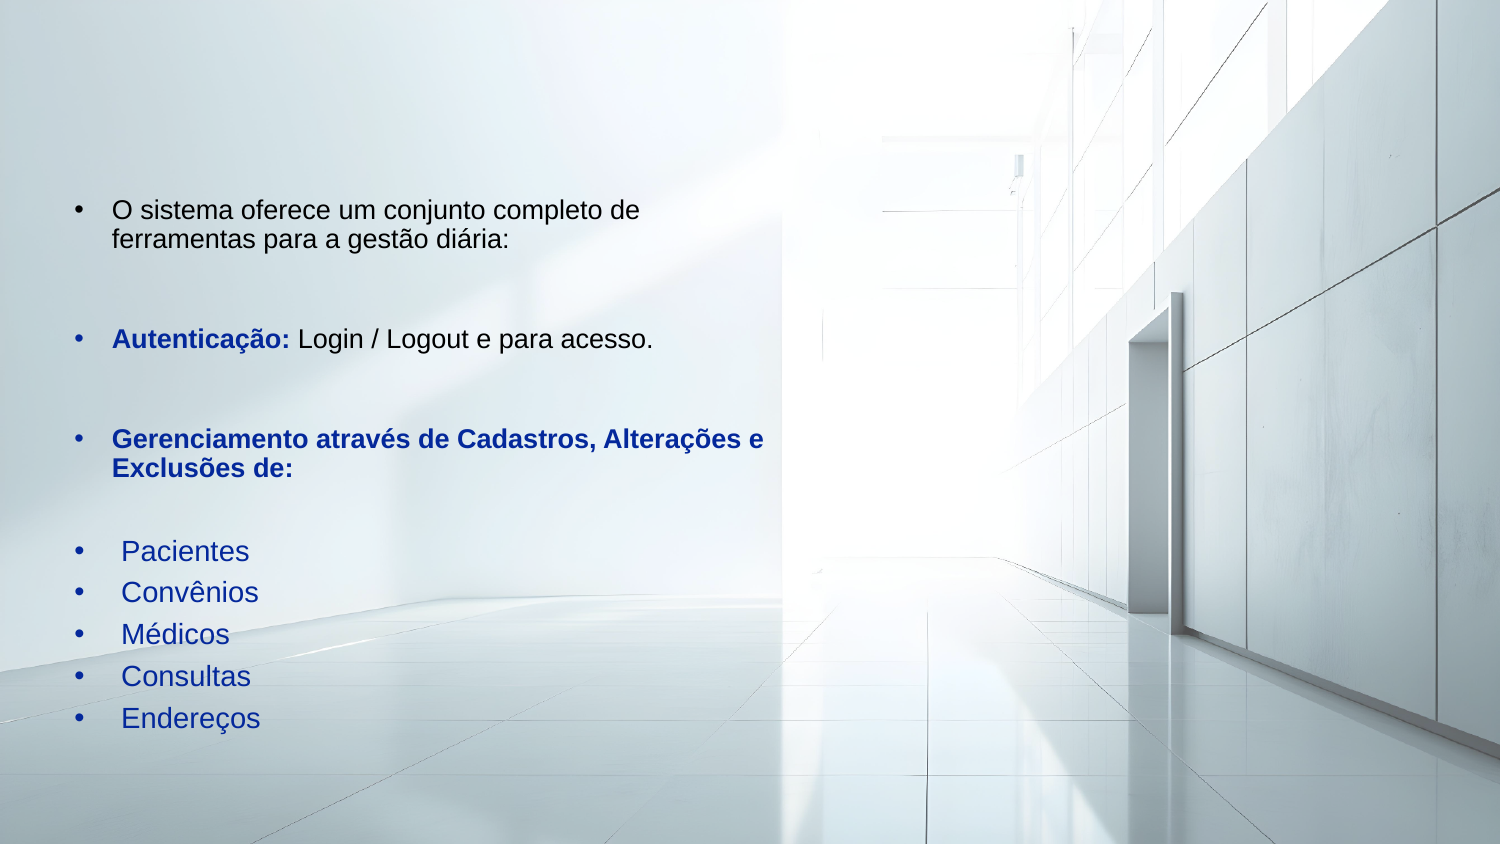

# O sistema oferece um conjunto completo de ferramentas para a gestão diária:

Autenticação: Login / Logout e para acesso.

Gerenciamento através de Cadastros, Alterações e Exclusões de:

Pacientes
Convênios
Médicos
Consultas
Endereços